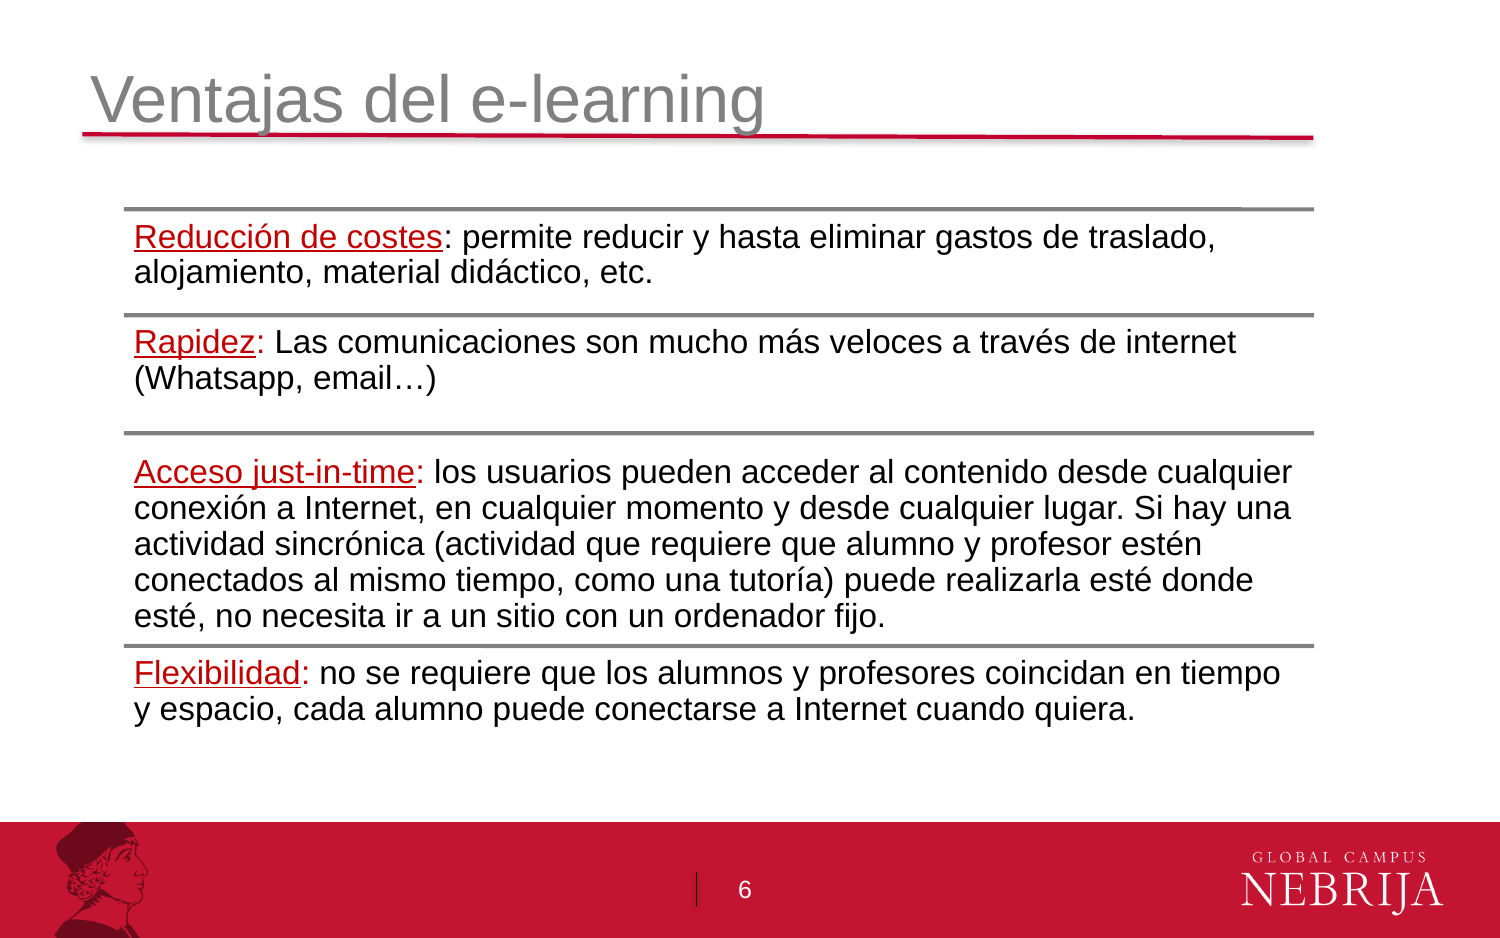

# Ventajas del e-learning
Reducción de costes: permite reducir y hasta eliminar gastos de traslado, alojamiento, material didáctico, etc.
Rapidez: Las comunicaciones son mucho más veloces a través de internet (Whatsapp, email…)
Acceso just-in-time: los usuarios pueden acceder al contenido desde cualquier conexión a Internet, en cualquier momento y desde cualquier lugar. Si hay una actividad sincrónica (actividad que requiere que alumno y profesor estén conectados al mismo tiempo, como una tutoría) puede realizarla esté donde esté, no necesita ir a un sitio con un ordenador fijo.

Flexibilidad: no se requiere que los alumnos y profesores coincidan en tiempo y espacio, cada alumno puede conectarse a Internet cuando quiera.